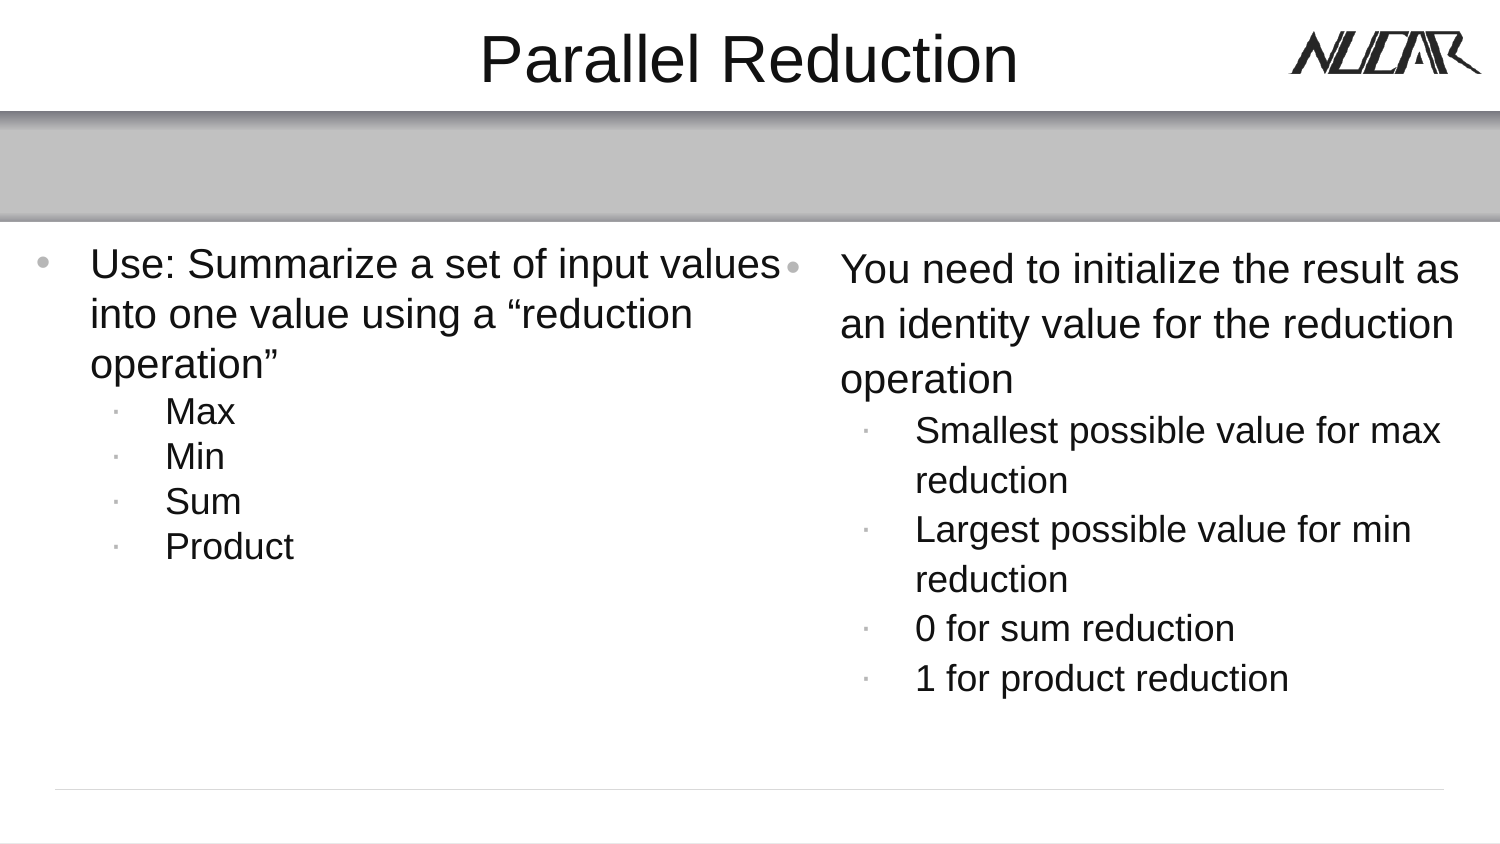

# Parallel Reduction
Use: Summarize a set of input values into one value using a “reduction operation”
Max
Min
Sum
Product
You need to initialize the result as an identity value for the reduction operation
Smallest possible value for max reduction
Largest possible value for min reduction
0 for sum reduction
1 for product reduction